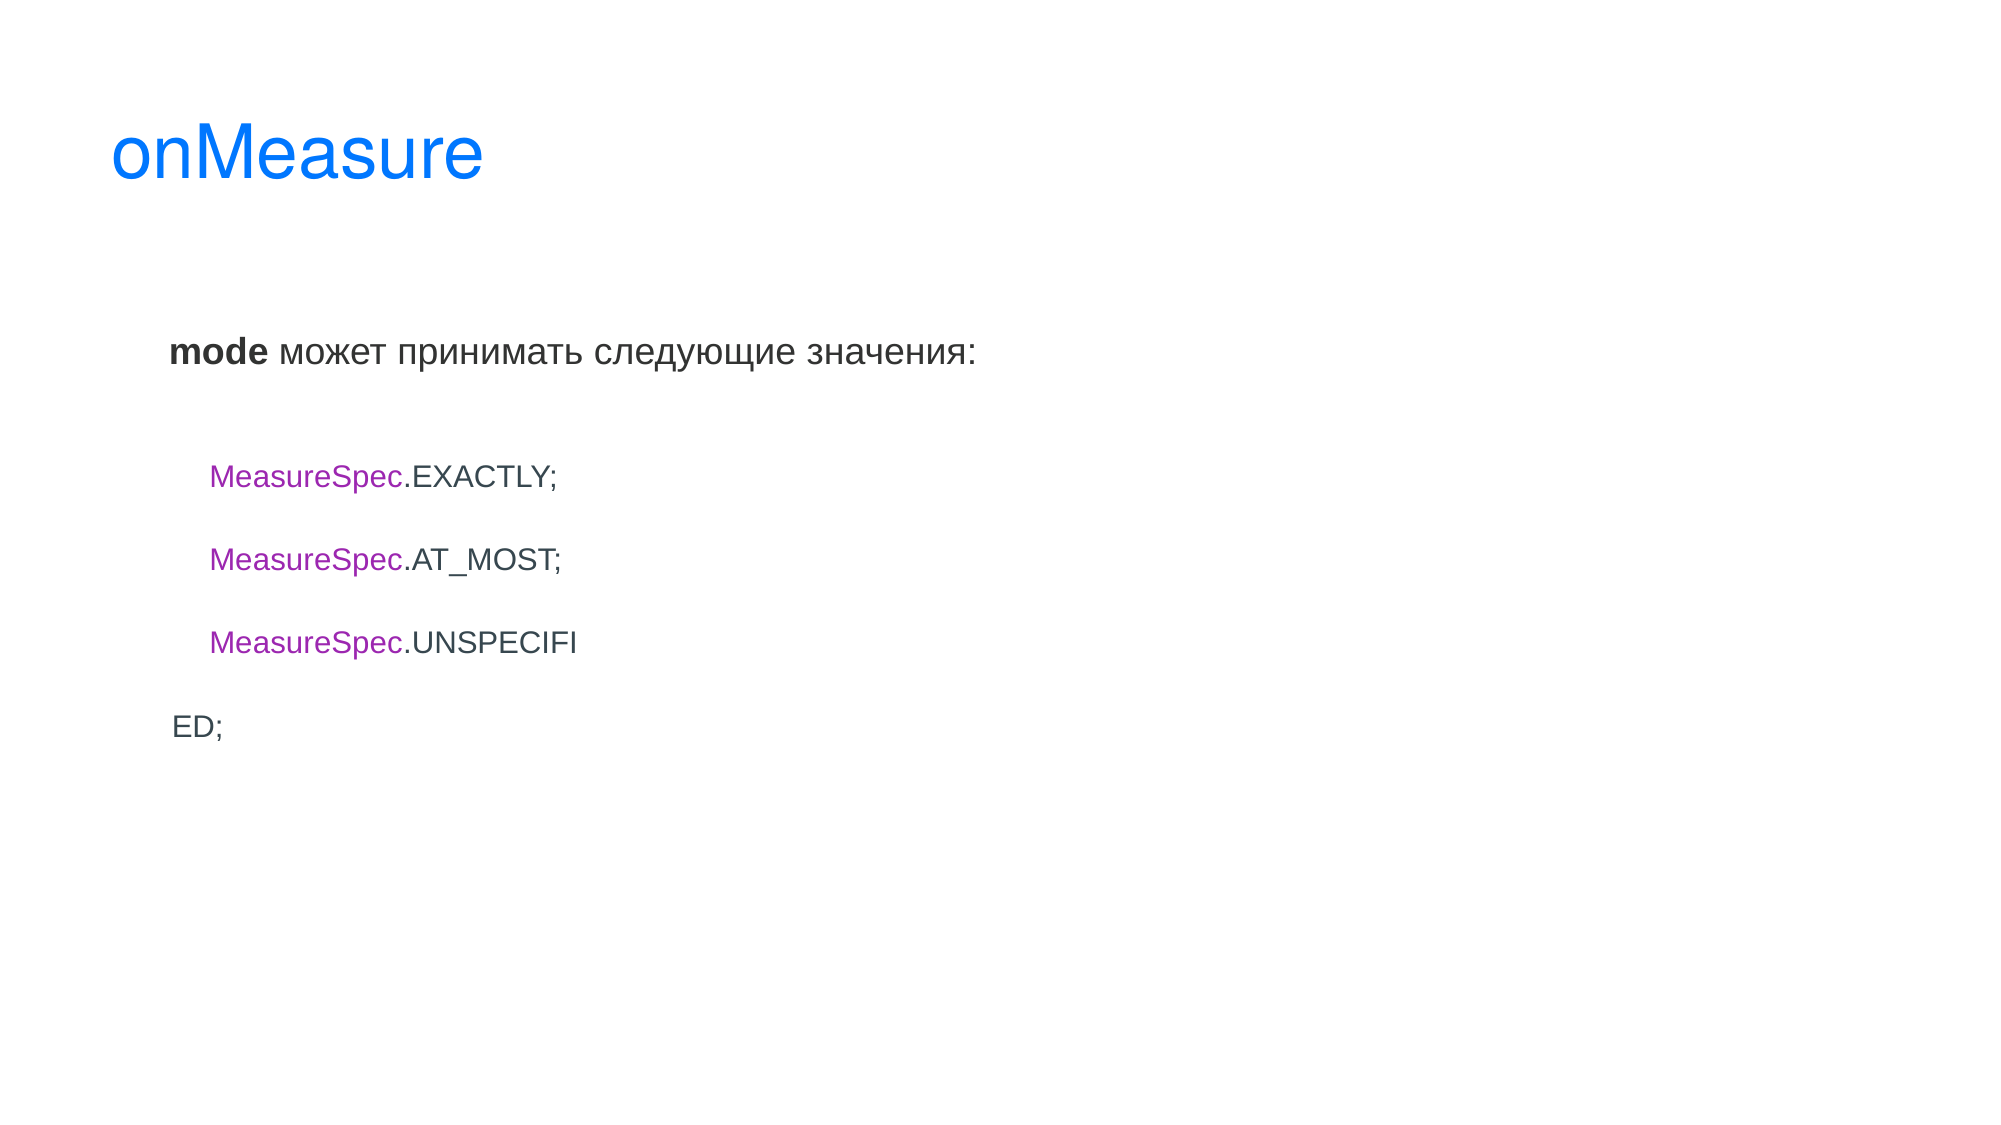

# onMeasure
mode может принимать следующие значения:
MeasureSpec.EXACTLY;
MeasureSpec.AT_MOST;
MeasureSpec.UNSPECIFIED;